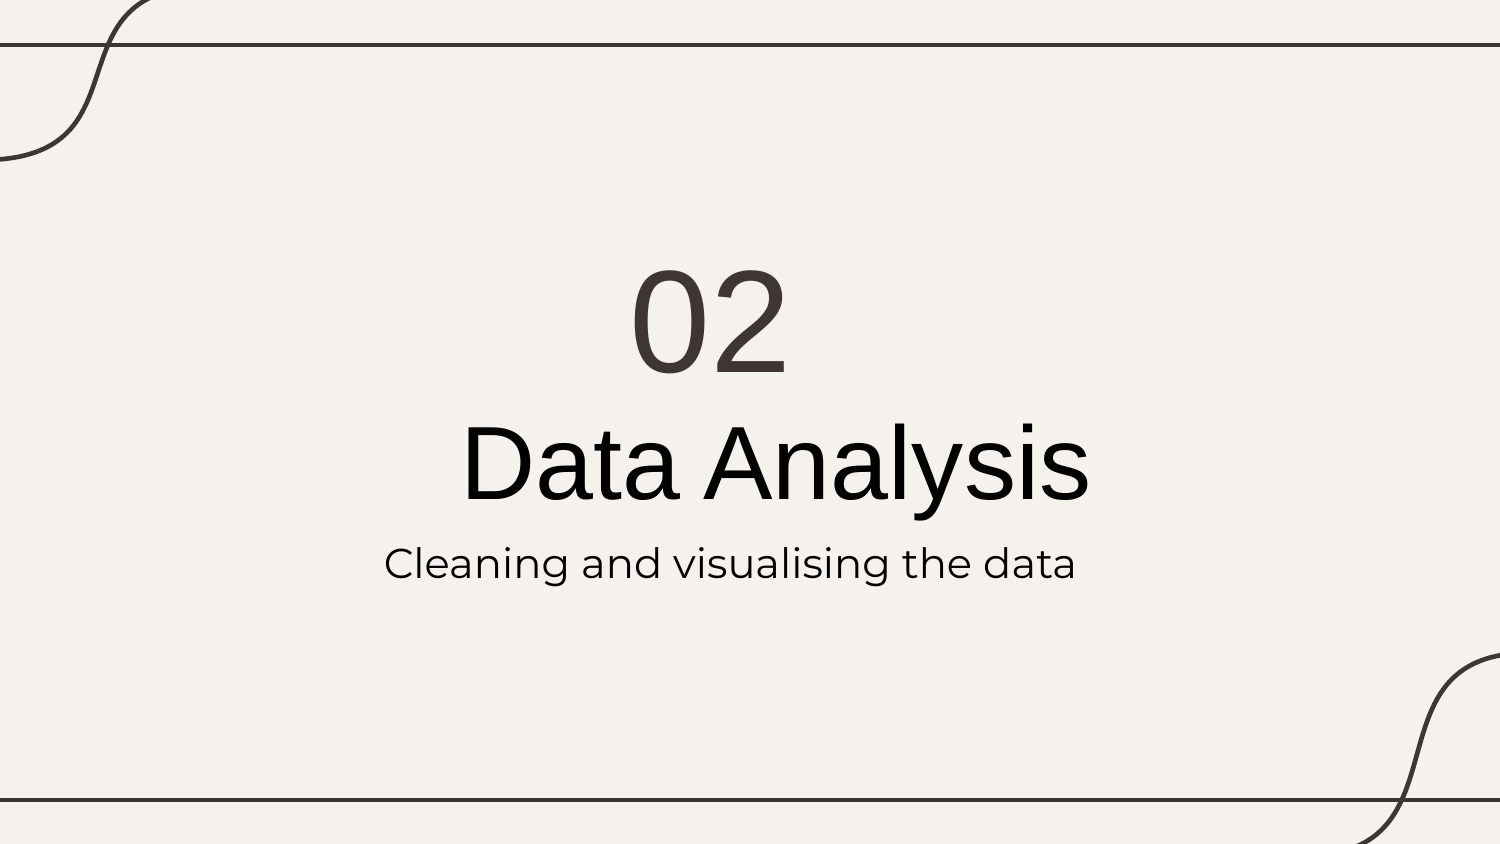

02
# Data Analysis
Cleaning and visualising the data